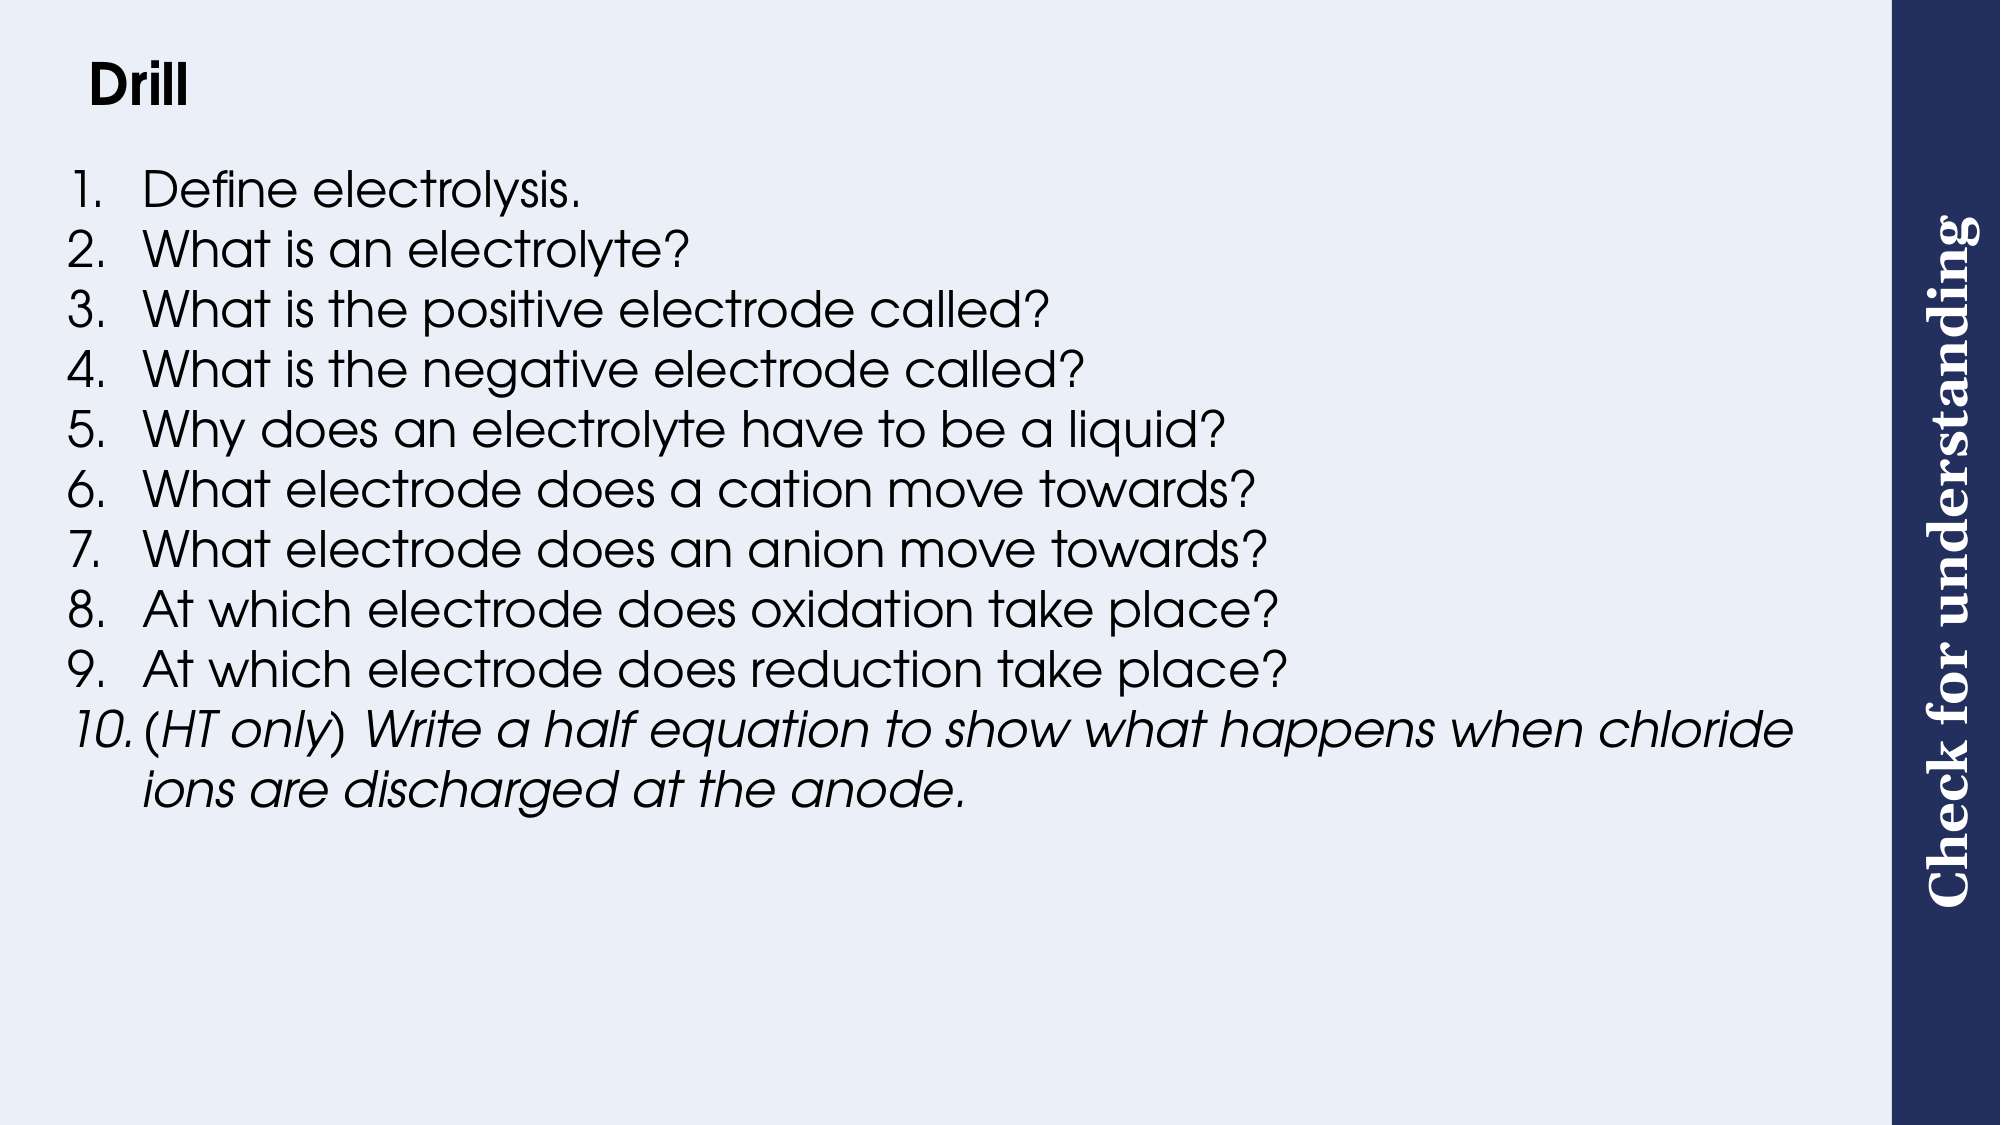

# Drill
Define electrolysis.
What is an electrolyte?
What is the positive electrode called?
What is the negative electrode called?
Why does an electrolyte have to be a liquid?
What electrode does a cation move towards?
What electrode does an anion move towards?
At which electrode does oxidation take place?
At which electrode does reduction take place?
(HT only) Write a half equation to show what happens when chloride ions are discharged at the anode.